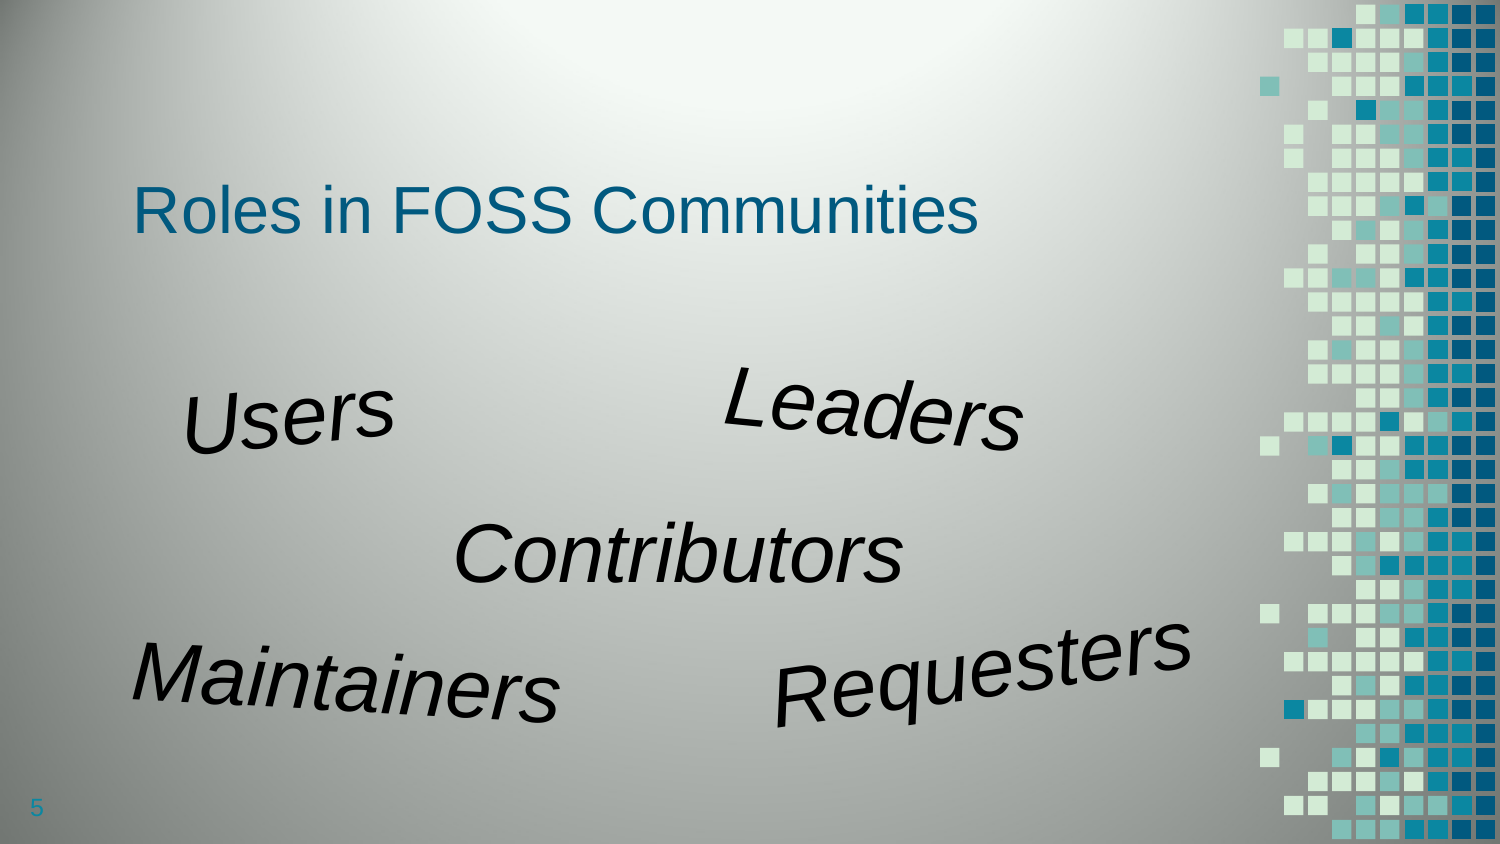

# Roles in FOSS Communities
Leaders
Users
Contributors
Requesters
Maintainers
5